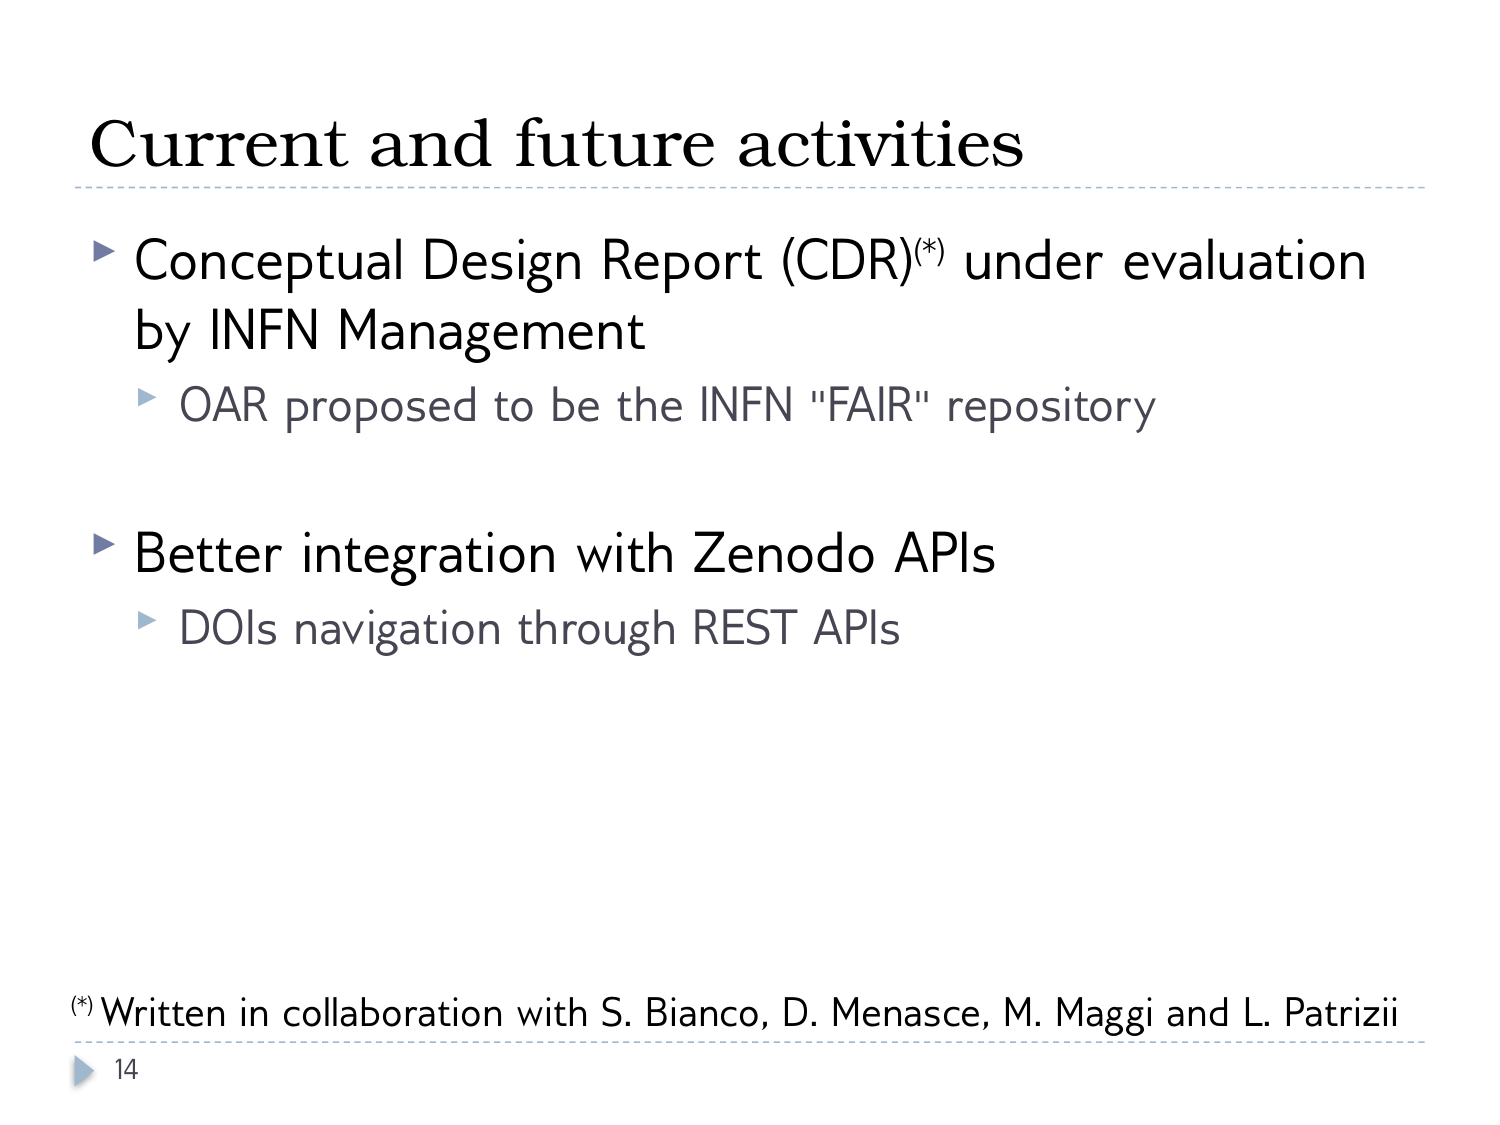

# Current and future activities
Conceptual Design Report (CDR)(*) under evaluation by INFN Management
OAR proposed to be the INFN "FAIR" repository

Better integration with Zenodo APIs
DOIs navigation through REST APIs
(*) Written in collaboration with S. Bianco, D. Menasce, M. Maggi and L. Patrizii
14